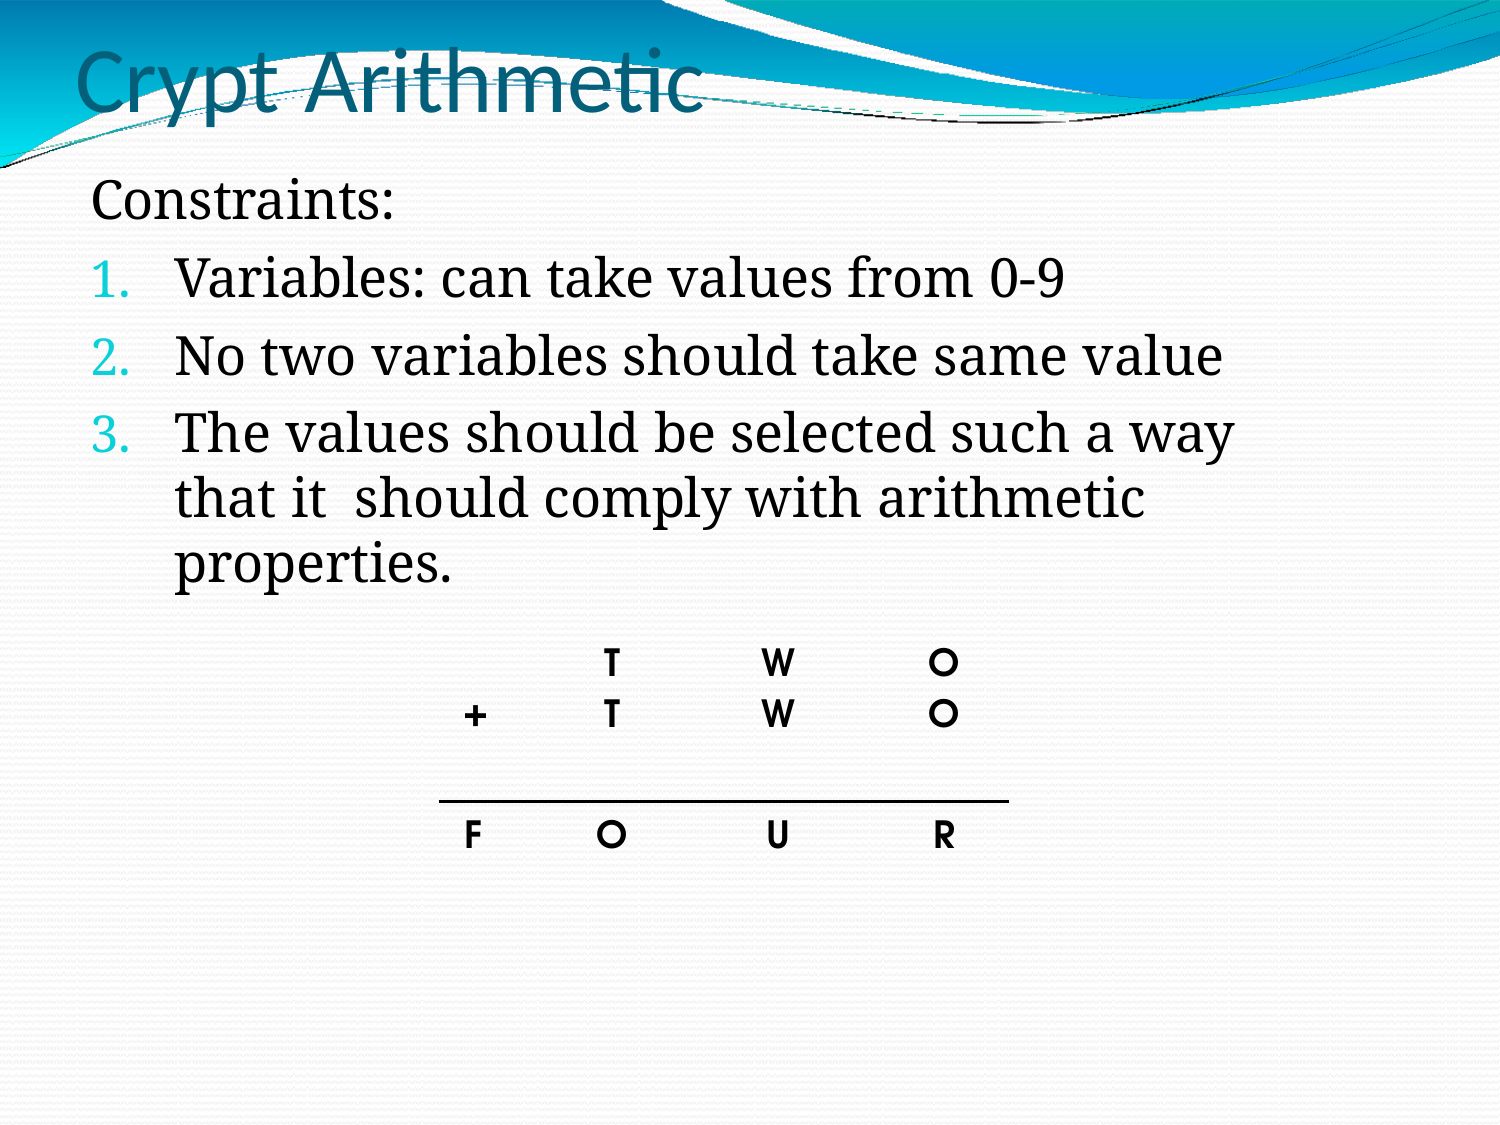

# Crypt	Arithmetic
Constraints:
Variables: can take values from 0-9
No two variables should take same value
The values should be selected such a way that it  should comply with arithmetic properties.
| + | T T | W W | O O |
| --- | --- | --- | --- |
| F | O | U | R |